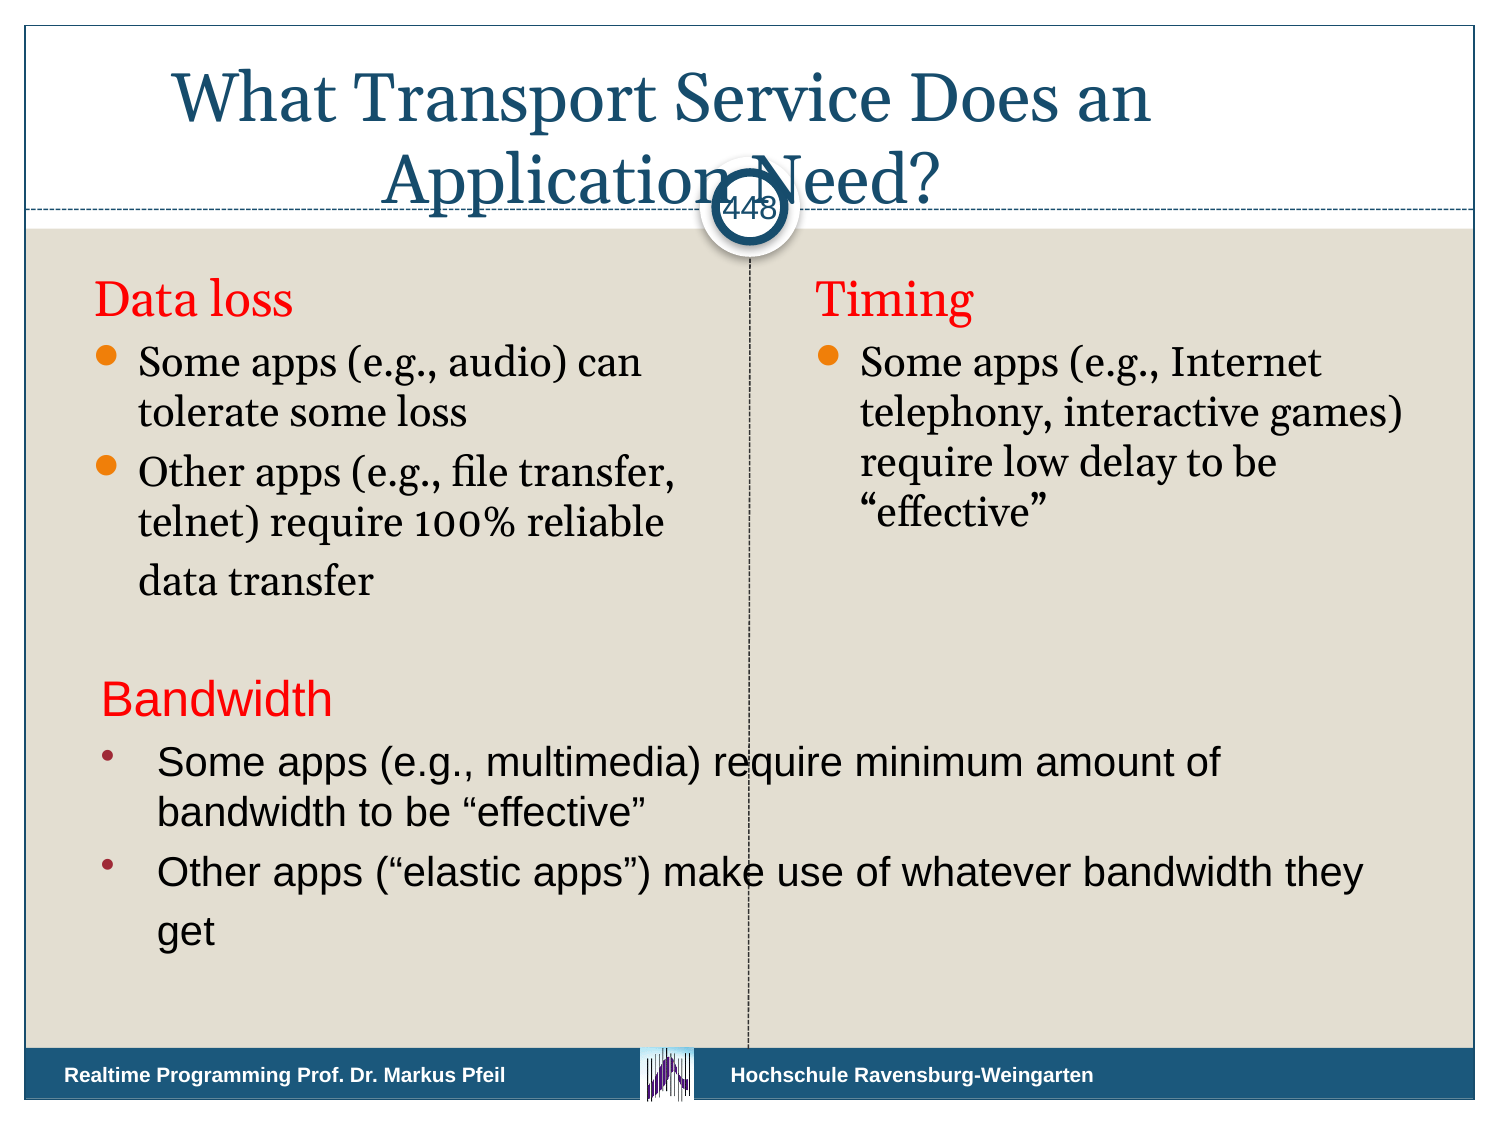

# What Transport Service Does an Application Need?
448
Data loss
Some apps (e.g., audio) can tolerate some loss
Other apps (e.g., file transfer, telnet) require 100% reliable data transfer
Timing
Some apps (e.g., Internet telephony, interactive games) require low delay to be “effective”
Bandwidth
Some apps (e.g., multimedia) require minimum amount of bandwidth to be “effective”
Other apps (“elastic apps”) make use of whatever bandwidth they get

Realtime Programming Prof. Dr. Markus Pfeil